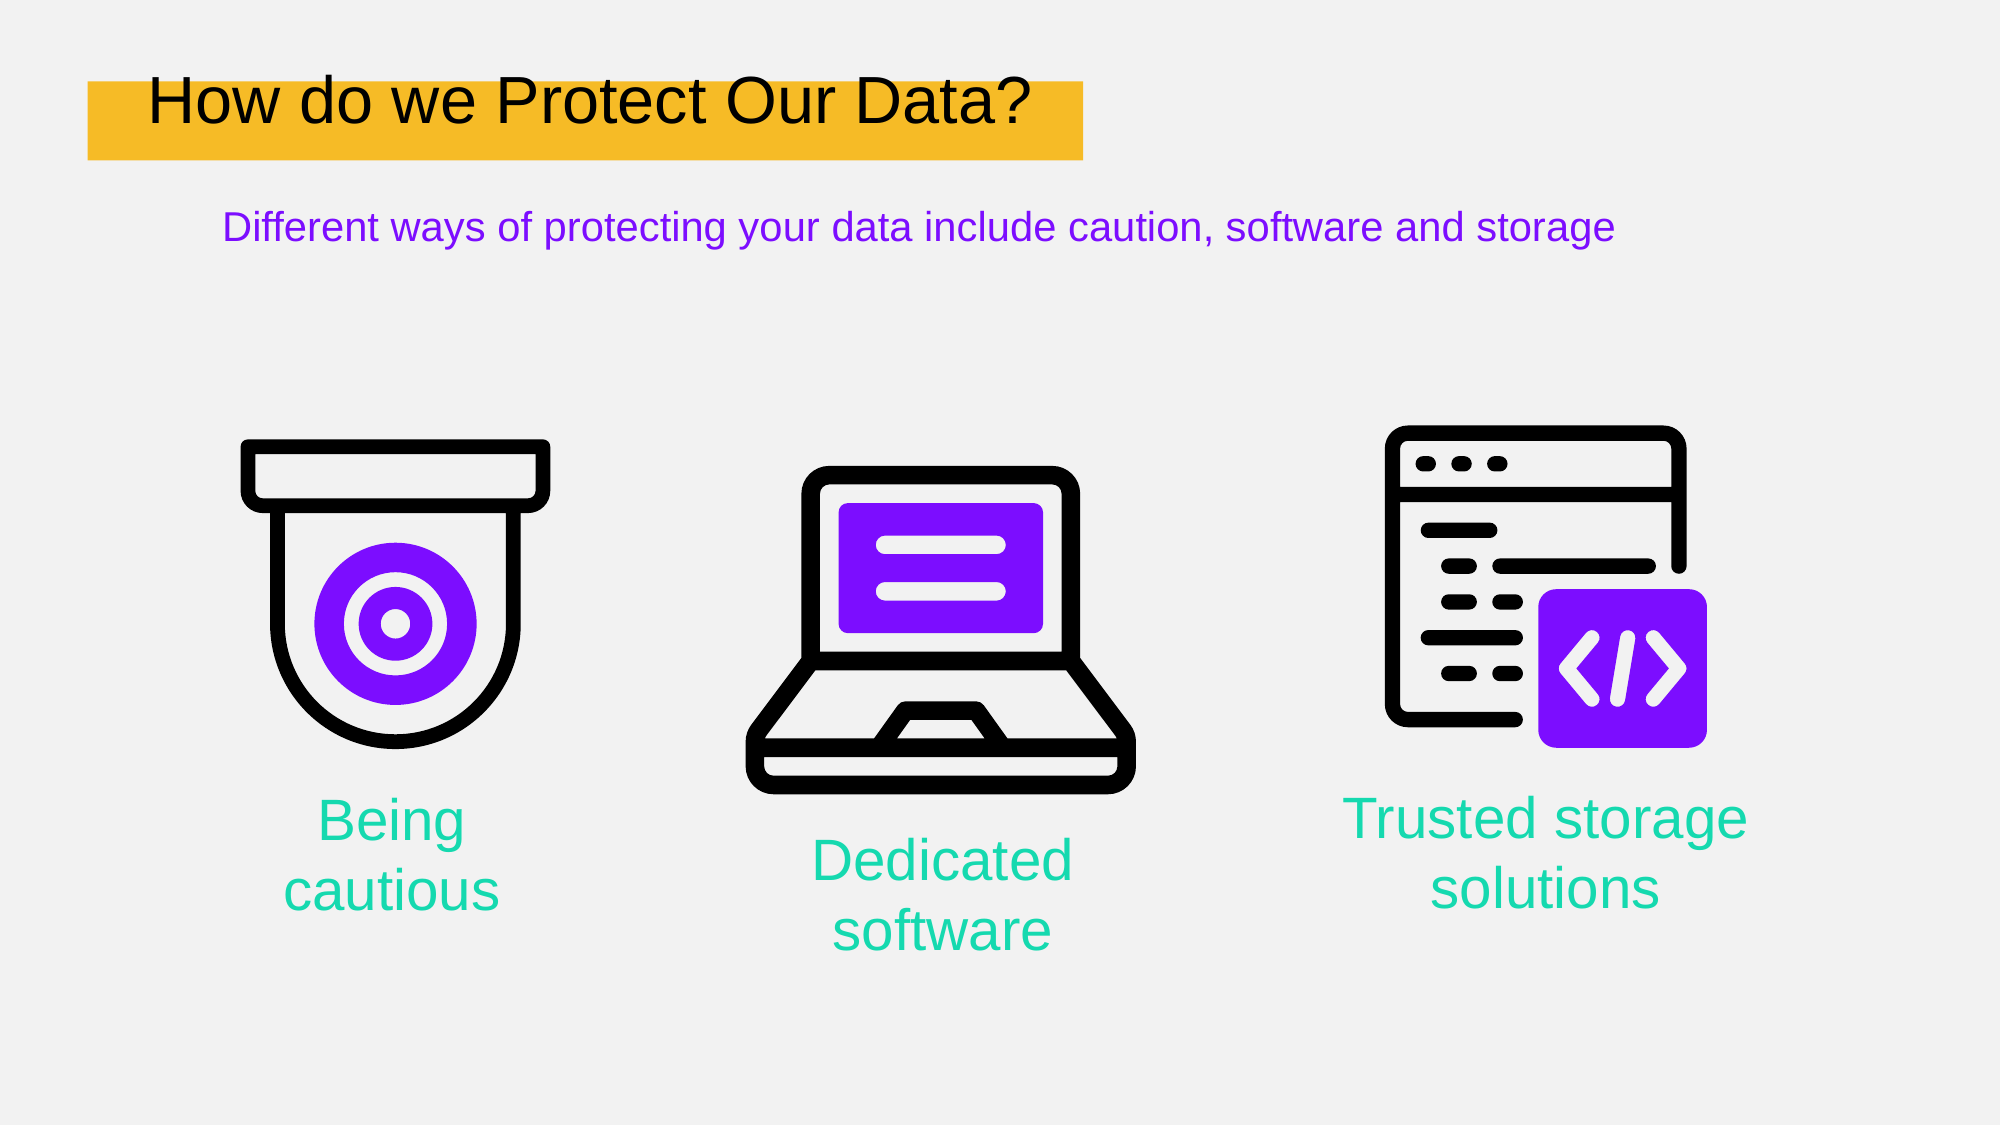

How do we Protect Our Data?

Different ways of protecting your data include caution, software and storage

Trusted storage
solutions
Being cautious
Dedicated software